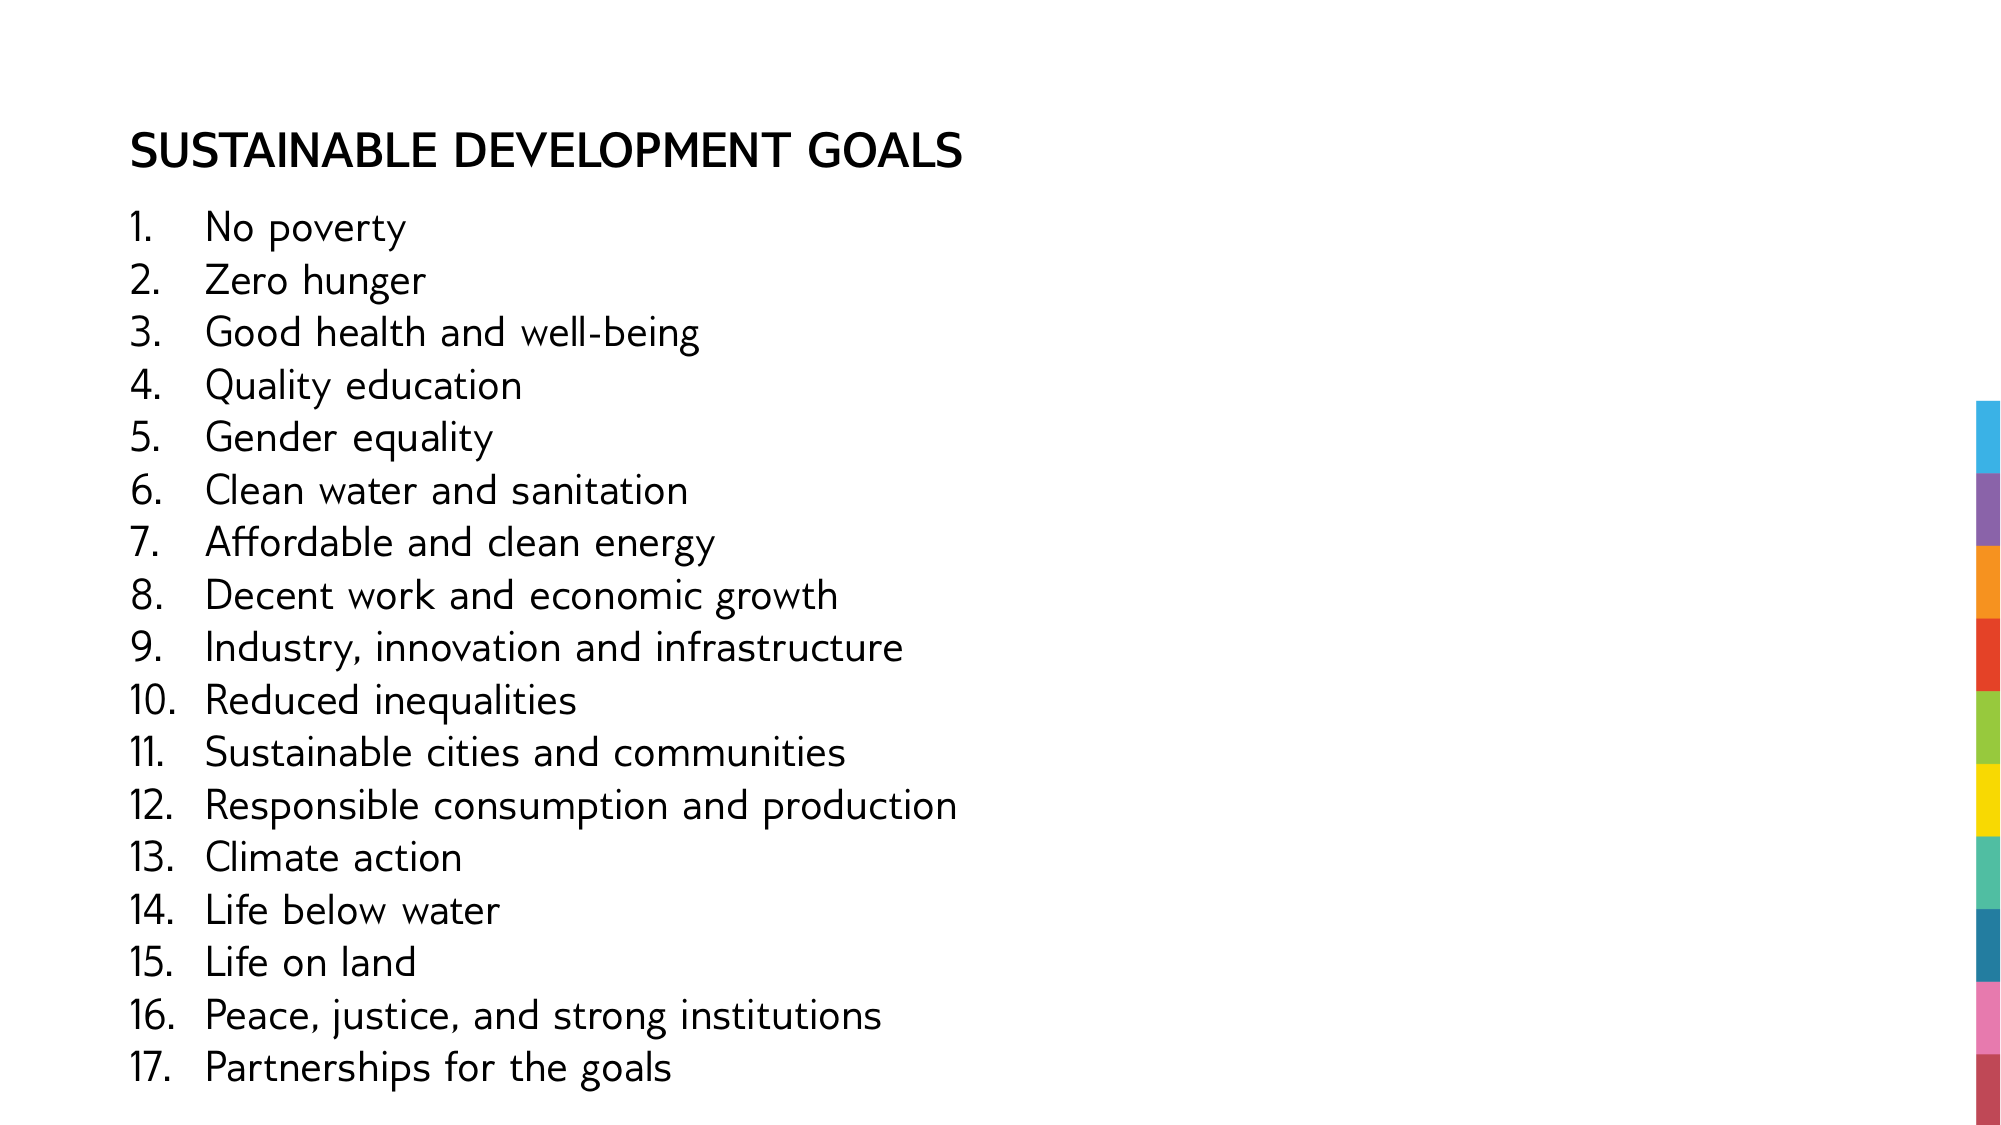

# SUSTAINABLE DEVELOPMENT GOALS
No poverty
Zero hunger
Good health and well-being
Quality education
Gender equality
Clean water and sanitation
Affordable and clean energy
Decent work and economic growth
Industry, innovation and infrastructure
Reduced inequalities
Sustainable cities and communities
Responsible consumption and production
Climate action
Life below water
Life on land
Peace, justice, and strong institutions
Partnerships for the goals